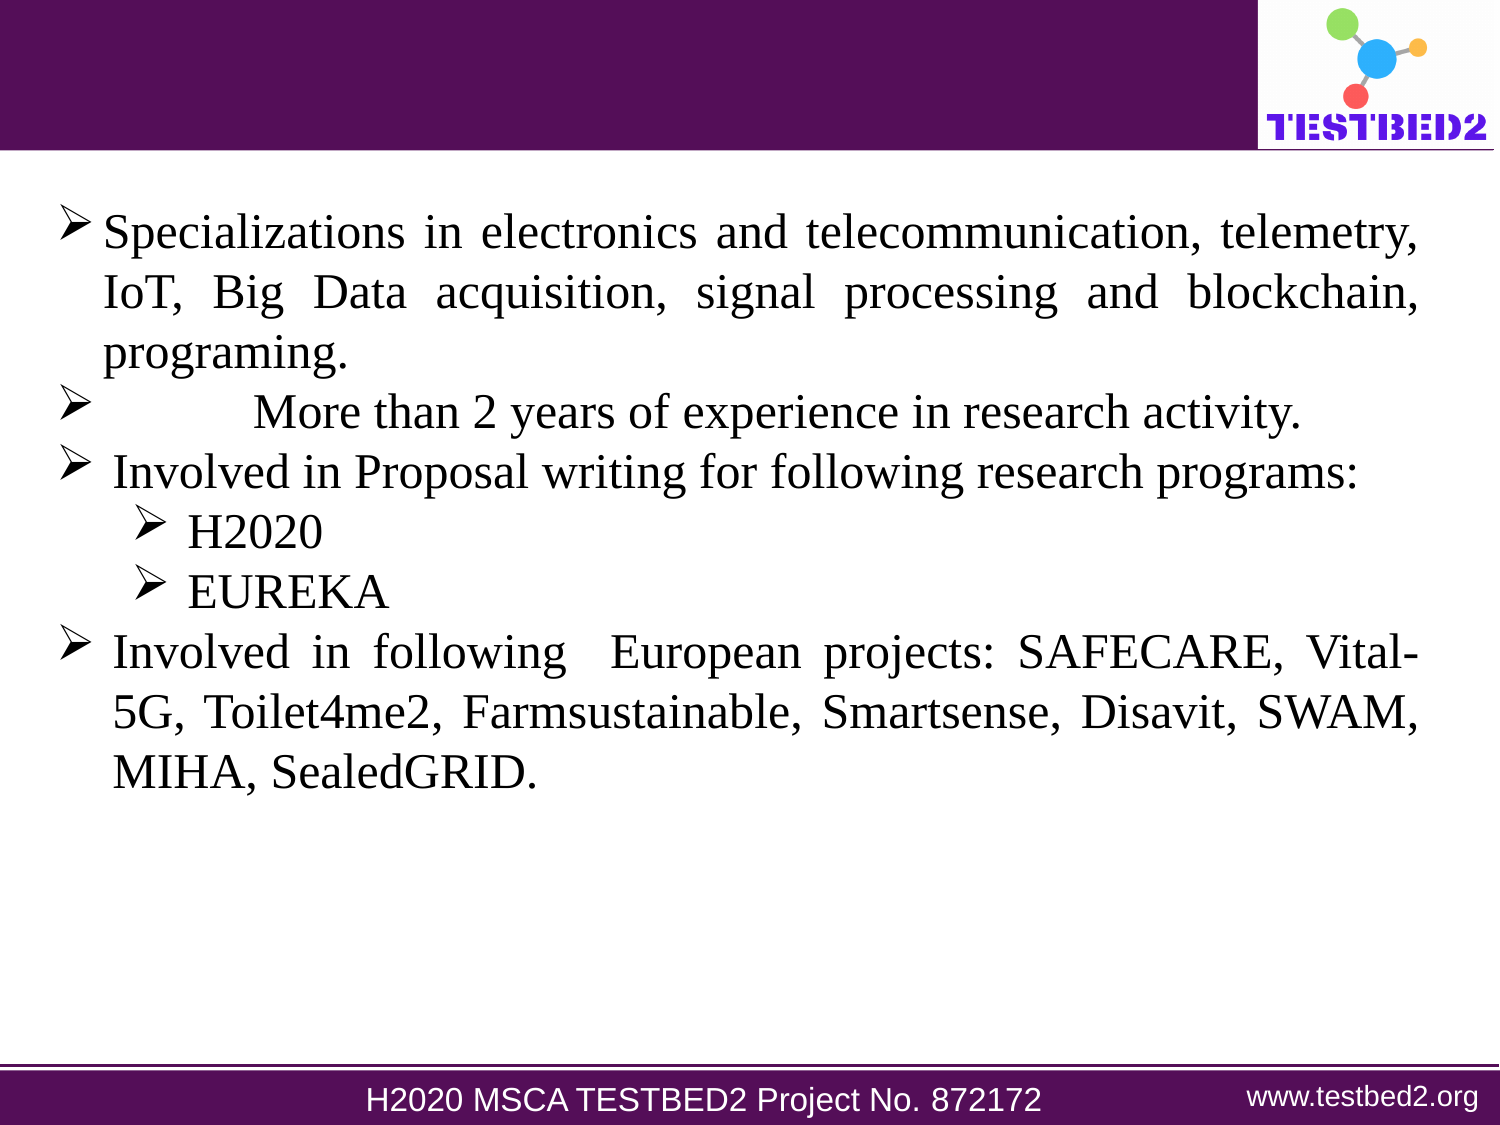

# Academic Experience
12
Specializations in electronics and telecommunication, telemetry, IoT, Big Data acquisition, signal processing and blockchain, programing.
	More than 2 years of experience in research activity.
Involved in Proposal writing for following research programs:
H2020
EUREKA
Involved in following  European projects: SAFECARE, Vital-5G, Toilet4me2, Farmsustainable, Smartsense, Disavit, SWAM, MIHA, SealedGRID.